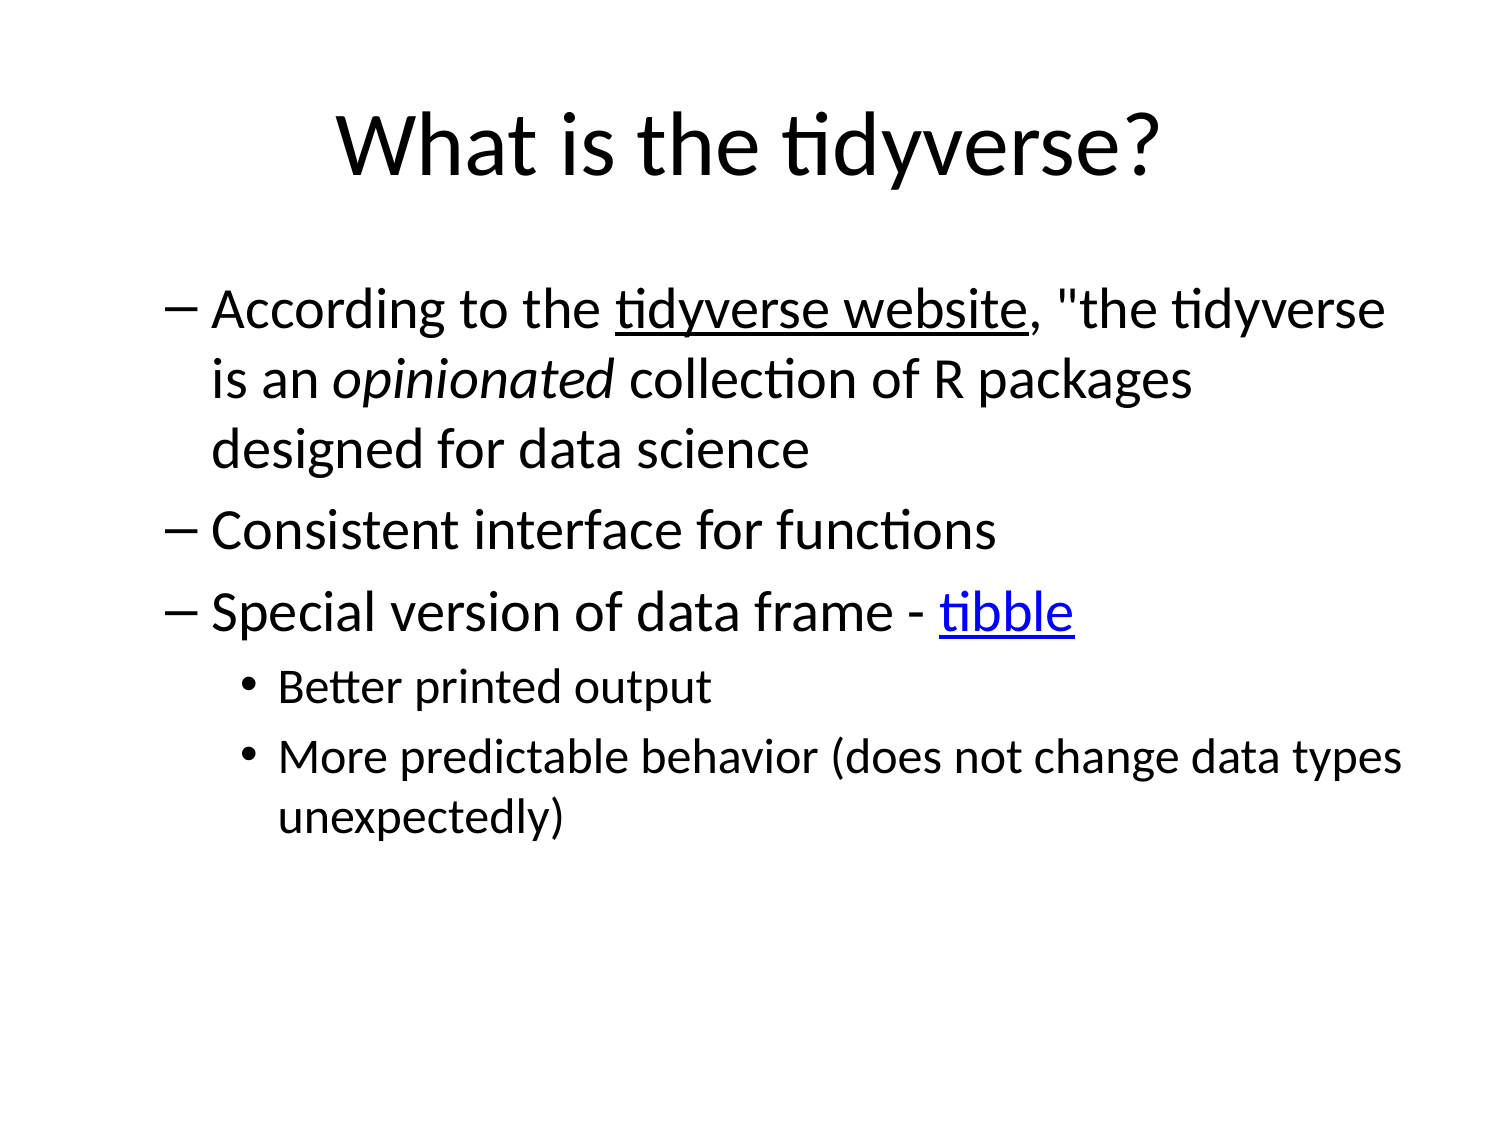

# What is the tidyverse?
According to the tidyverse website, "the tidyverse is an opinionated collection of R packages designed for data science
Consistent interface for functions
Special version of data frame - tibble
Better printed output
More predictable behavior (does not change data types unexpectedly)